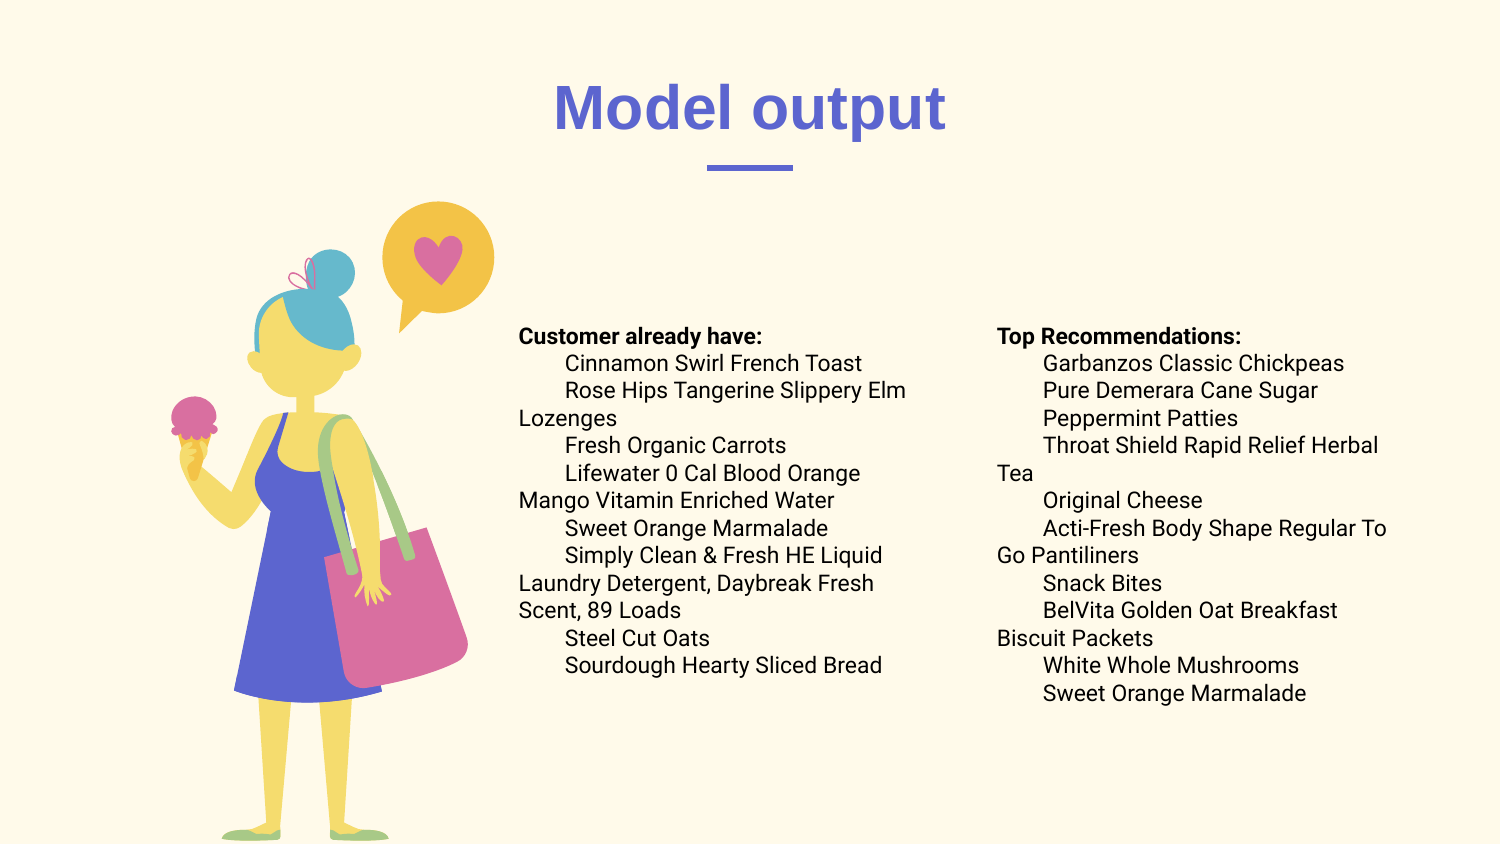

# Model output

Customer already have:
        Cinnamon Swirl French Toast
        Rose Hips Tangerine Slippery Elm Lozenges
        Fresh Organic Carrots
        Lifewater 0 Cal Blood Orange Mango Vitamin Enriched Water
        Sweet Orange Marmalade
        Simply Clean & Fresh HE Liquid Laundry Detergent, Daybreak Fresh Scent, 89 Loads
        Steel Cut Oats
        Sourdough Hearty Sliced Bread

Top Recommendations:
        Garbanzos Classic Chickpeas
        Pure Demerara Cane Sugar
        Peppermint Patties
        Throat Shield Rapid Relief Herbal Tea
        Original Cheese
        Acti-Fresh Body Shape Regular To Go Pantiliners
        Snack Bites
        BelVita Golden Oat Breakfast Biscuit Packets
        White Whole Mushrooms
        Sweet Orange Marmalade